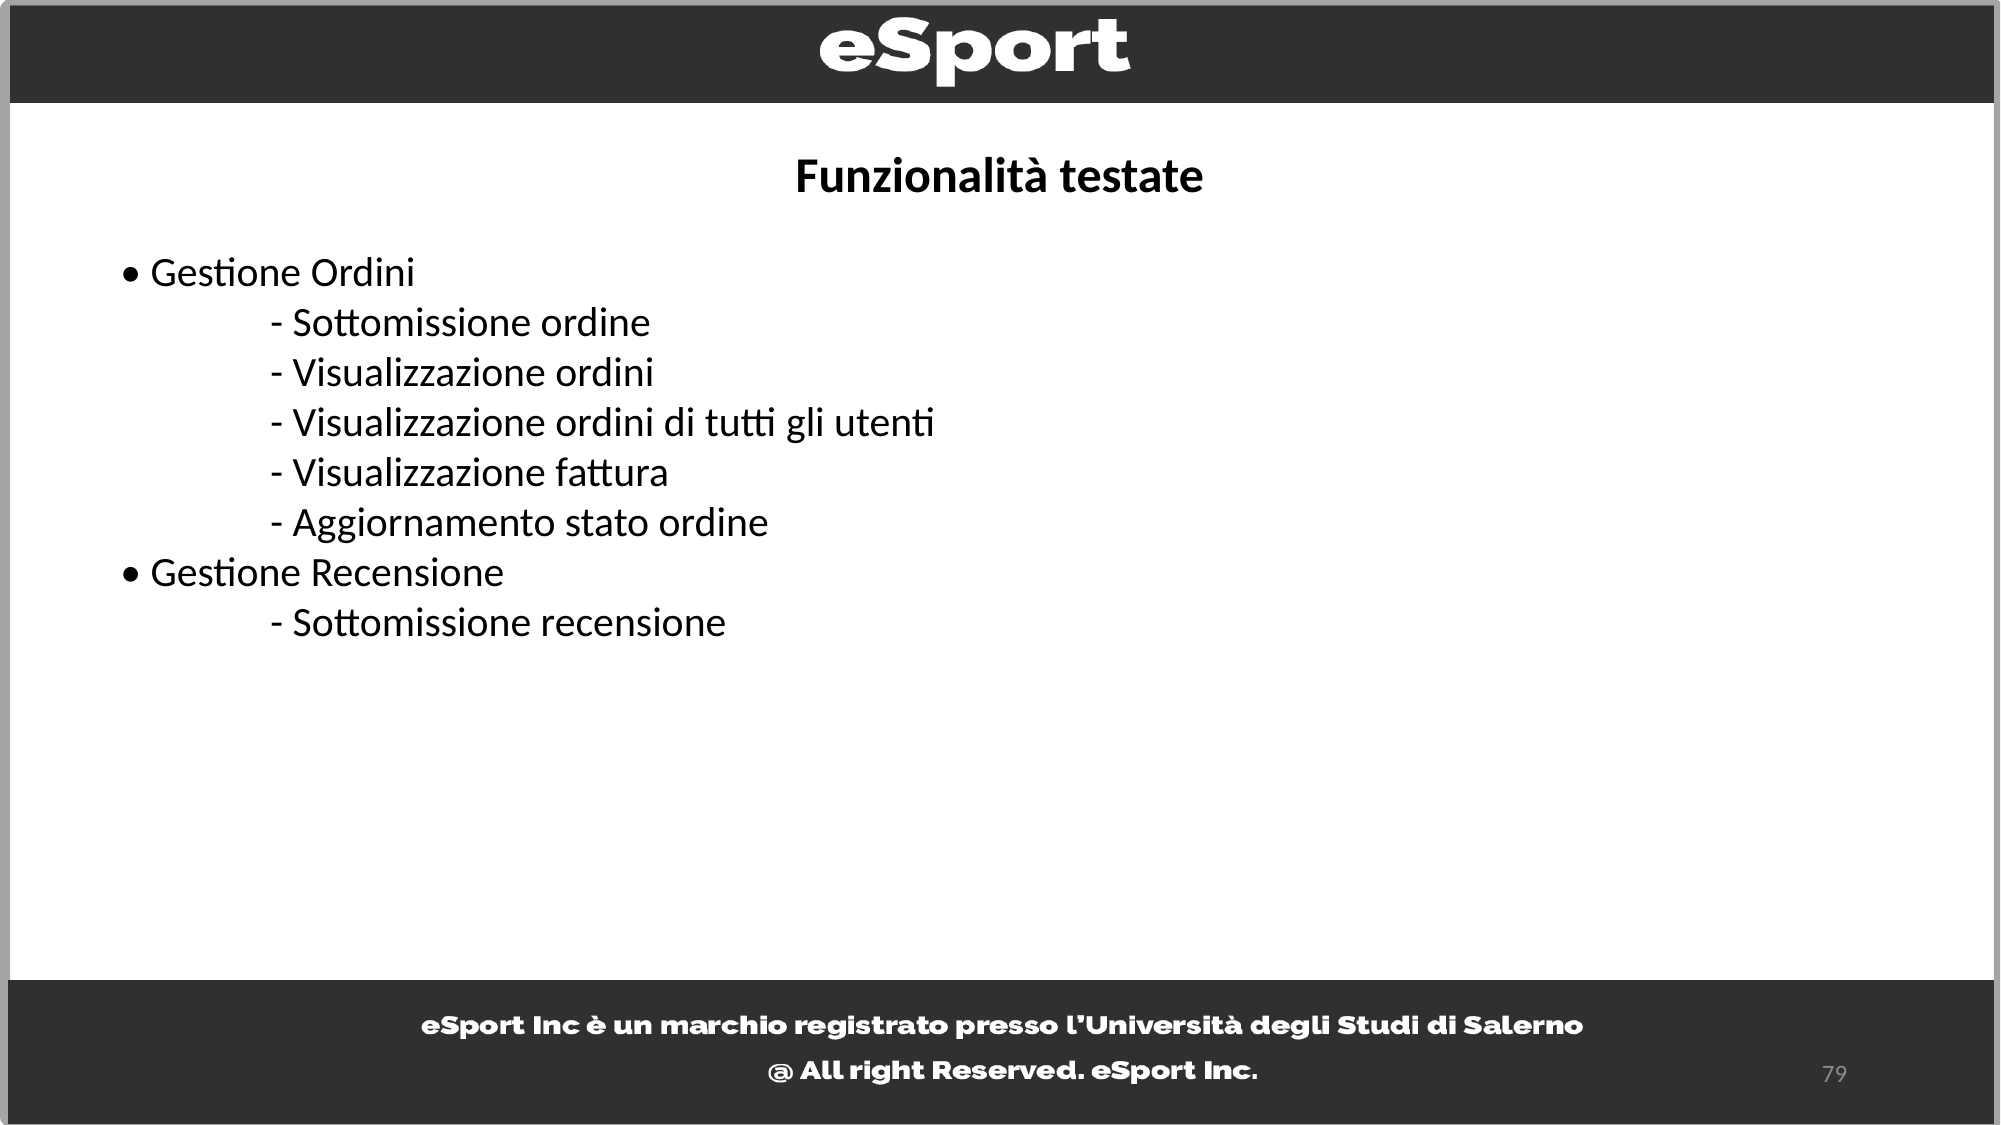

Funzionalità testate
• Gestione Ordini
	- Sottomissione ordine
	- Visualizzazione ordini
	- Visualizzazione ordini di tutti gli utenti
	- Visualizzazione fattura
	- Aggiornamento stato ordine
• Gestione Recensione
	- Sottomissione recensione

79